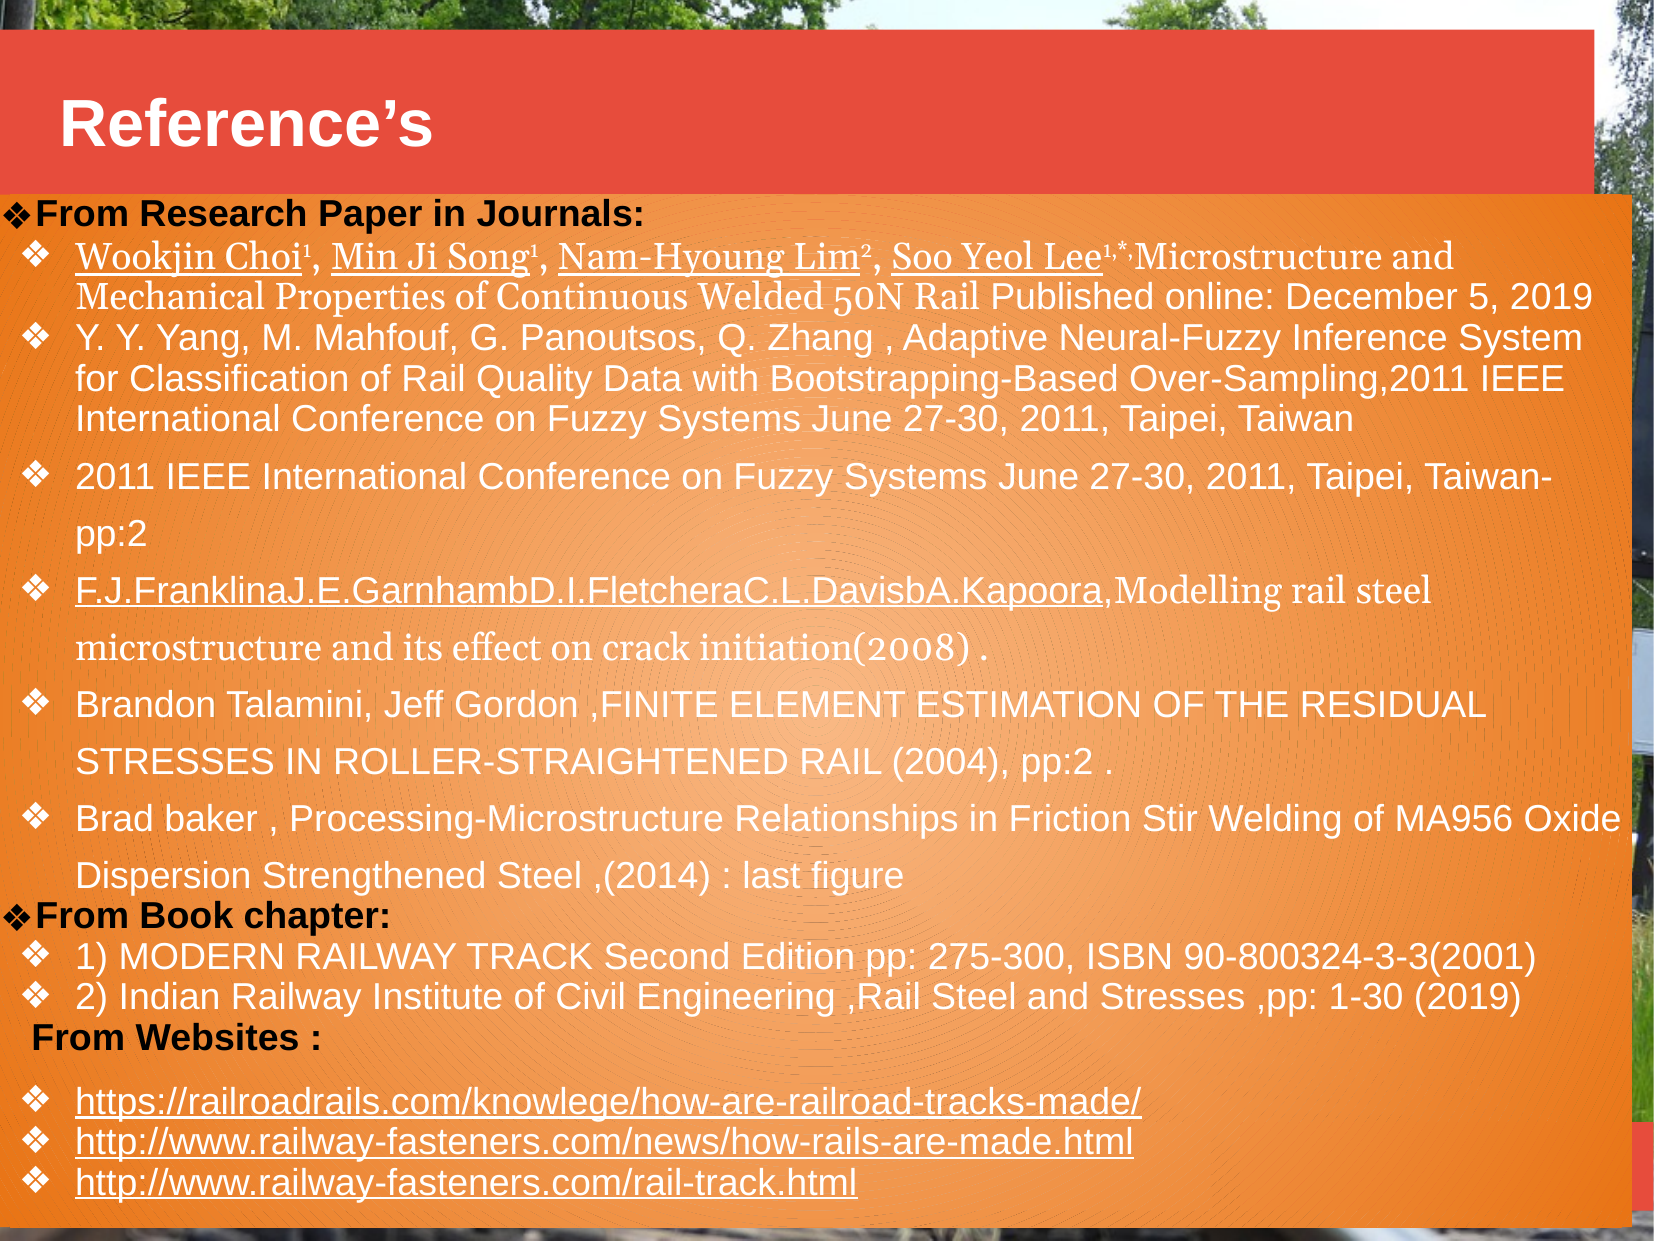

Reference’s
From Research Paper in Journals:
Wookjin Choi1, Min Ji Song1, Nam-Hyoung Lim2, Soo Yeol Lee1,*,Microstructure and Mechanical Properties of Continuous Welded 50N Rail Published online: December 5, 2019
Y. Y. Yang, M. Mahfouf, G. Panoutsos, Q. Zhang , Adaptive Neural-Fuzzy Inference System for Classification of Rail Quality Data with Bootstrapping-Based Over-Sampling,2011 IEEE International Conference on Fuzzy Systems June 27-30, 2011, Taipei, Taiwan
2011 IEEE International Conference on Fuzzy Systems June 27-30, 2011, Taipei, Taiwan- pp:2
F.J.FranklinaJ.E.GarnhambD.I.FletcheraC.L.DavisbA.Kapoora,Modelling rail steel microstructure and its effect on crack initiation(2008) .
Brandon Talamini, Jeff Gordon ,FINITE ELEMENT ESTIMATION OF THE RESIDUAL STRESSES IN ROLLER-STRAIGHTENED RAIL (2004), pp:2 .
Brad baker , Processing-Microstructure Relationships in Friction Stir Welding of MA956 Oxide Dispersion Strengthened Steel ,(2014) : last figure
From Book chapter:
1) MODERN RAILWAY TRACK Second Edition pp: 275-300, ISBN 90-800324-3-3(2001)
2) Indian Railway Institute of Civil Engineering ,Rail Steel and Stresses ,pp: 1-30 (2019)
   From Websites :
https://railroadrails.com/knowlege/how-are-railroad-tracks-made/
http://www.railway-fasteners.com/news/how-rails-are-made.html
http://www.railway-fasteners.com/rail-track.html